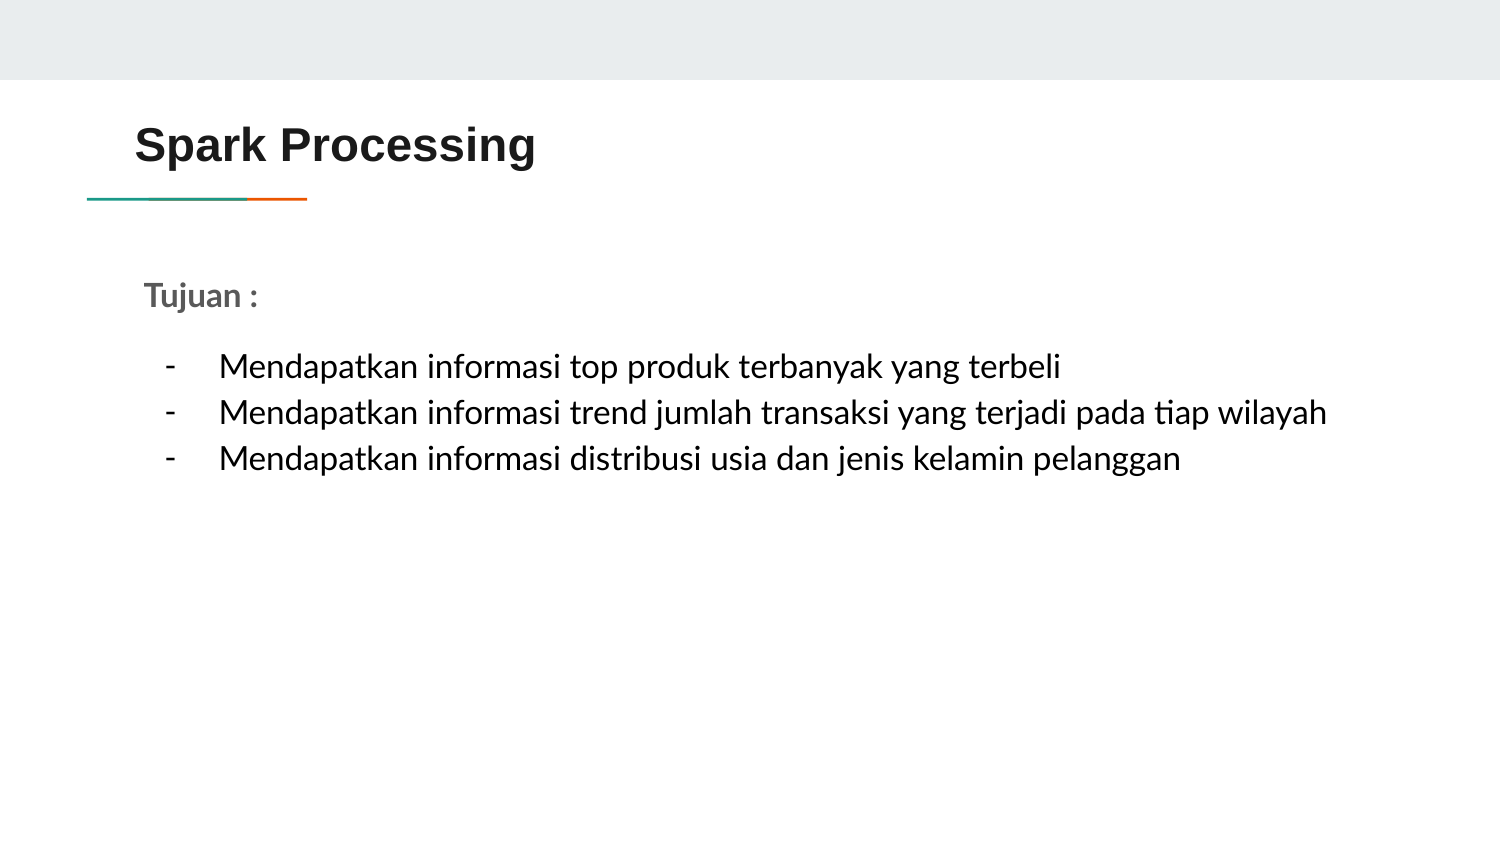

# Spark Processing
Tujuan :
Mendapatkan informasi top produk terbanyak yang terbeli
Mendapatkan informasi trend jumlah transaksi yang terjadi pada tiap wilayah
Mendapatkan informasi distribusi usia dan jenis kelamin pelanggan